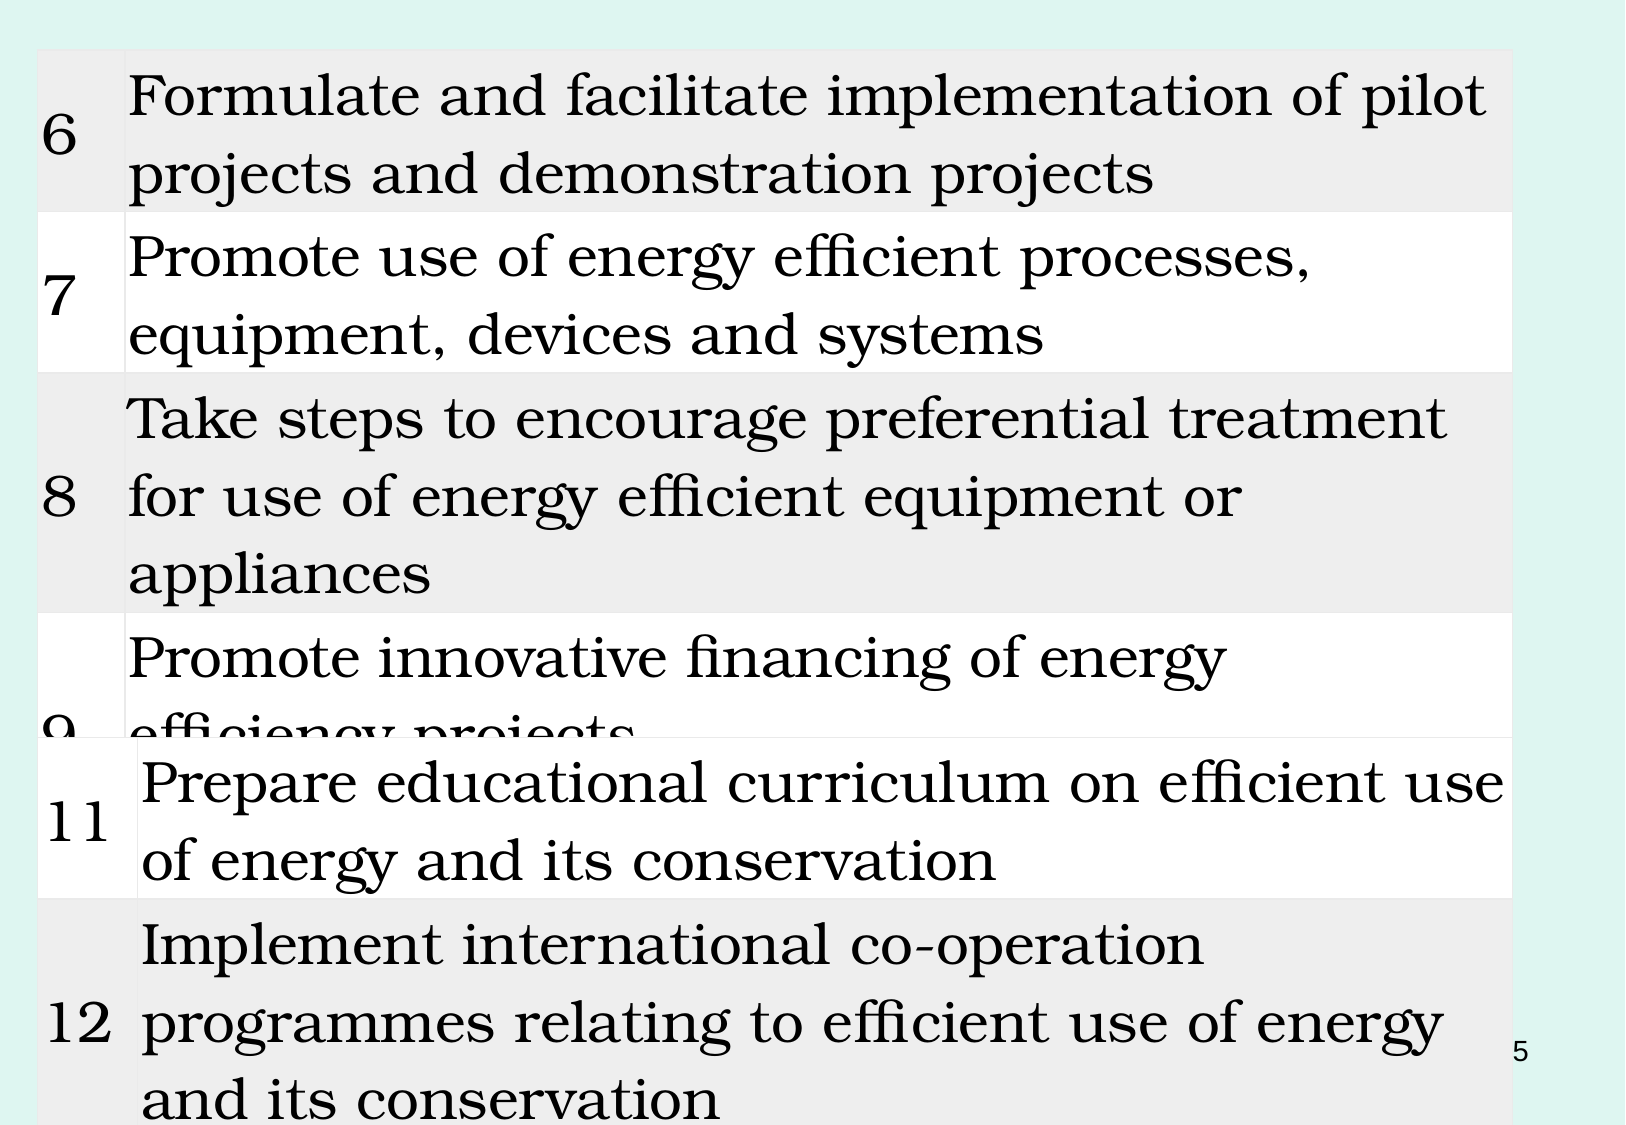

| 6 | Formulate and facilitate implementation of pilot projects and demonstration projects |
| --- | --- |
| 7 | Promote use of energy efficient processes, equipment, devices and systems |
| 8 | Take steps to encourage preferential treatment for use of energy efficient equipment or appliances |
| 9 | Promote innovative financing of energy efficiency projects |
| 11 | Prepare educational curriculum on efficient use of energy and its conservation |
| --- | --- |
| 12 | Implement international co-operation programmes relating to efficient use of energy and its conservation |
5